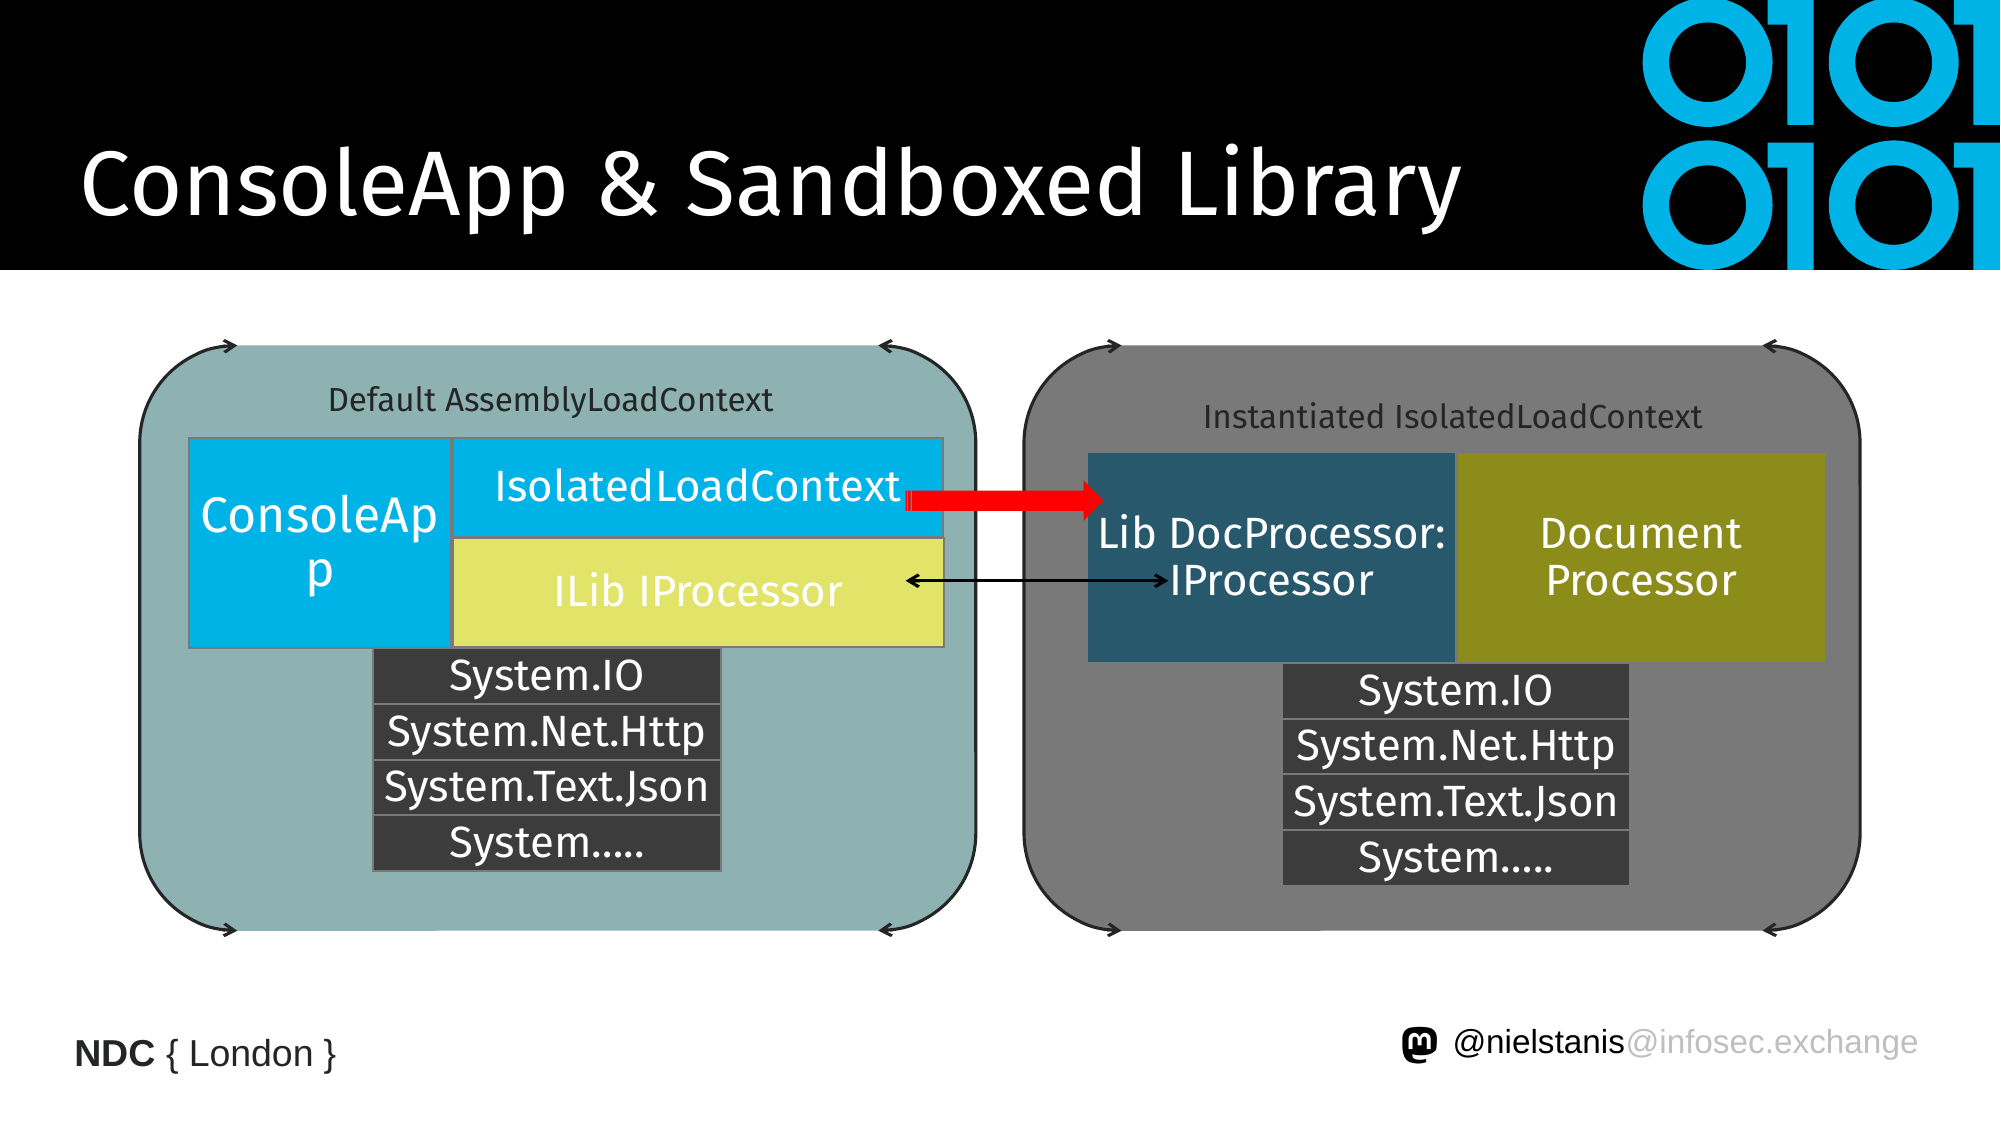

# ConsoleApp & Sandboxed Library

Default AssemblyLoadContext
Instantiated IsolatedLoadContext
ConsoleApp
IsolatedLoadContext
Lib DocProcessor: IProcessor
Document
Processor

ILib IProcessor
System.IO
System.Net.Http
System.Text.Json
System…..
System.IO
System.Net.Http
System.Text.Json
System…..